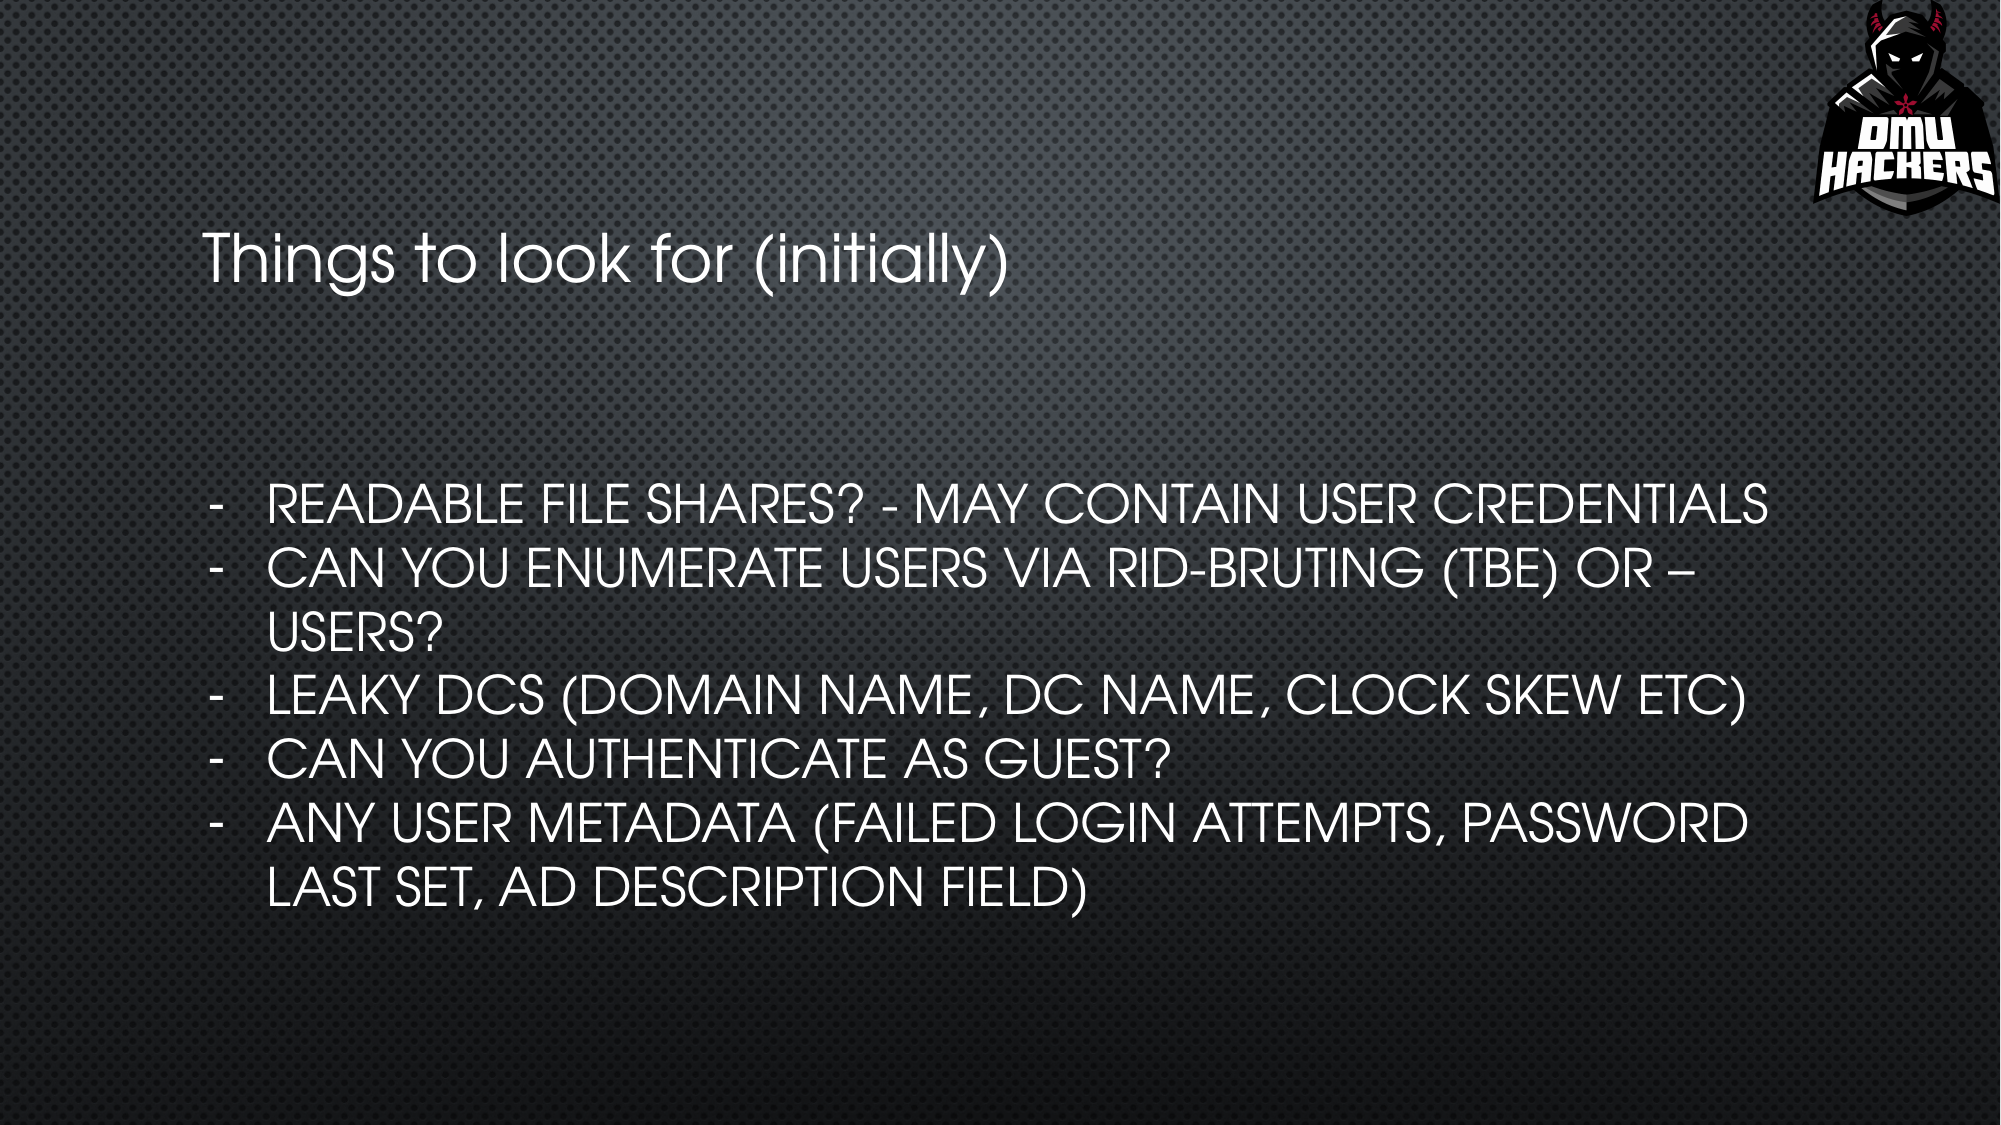

# Things to look for (initially)
Readable file shares? - may contain user credentials
Can you enumerate users via rid-bruting (TBE) or –users?
Leaky DCs (domain name, DC name, clock skew etc)
Can you authenticate as guest?
Any user metadata (Failed login attempts, password last set, AD description field)